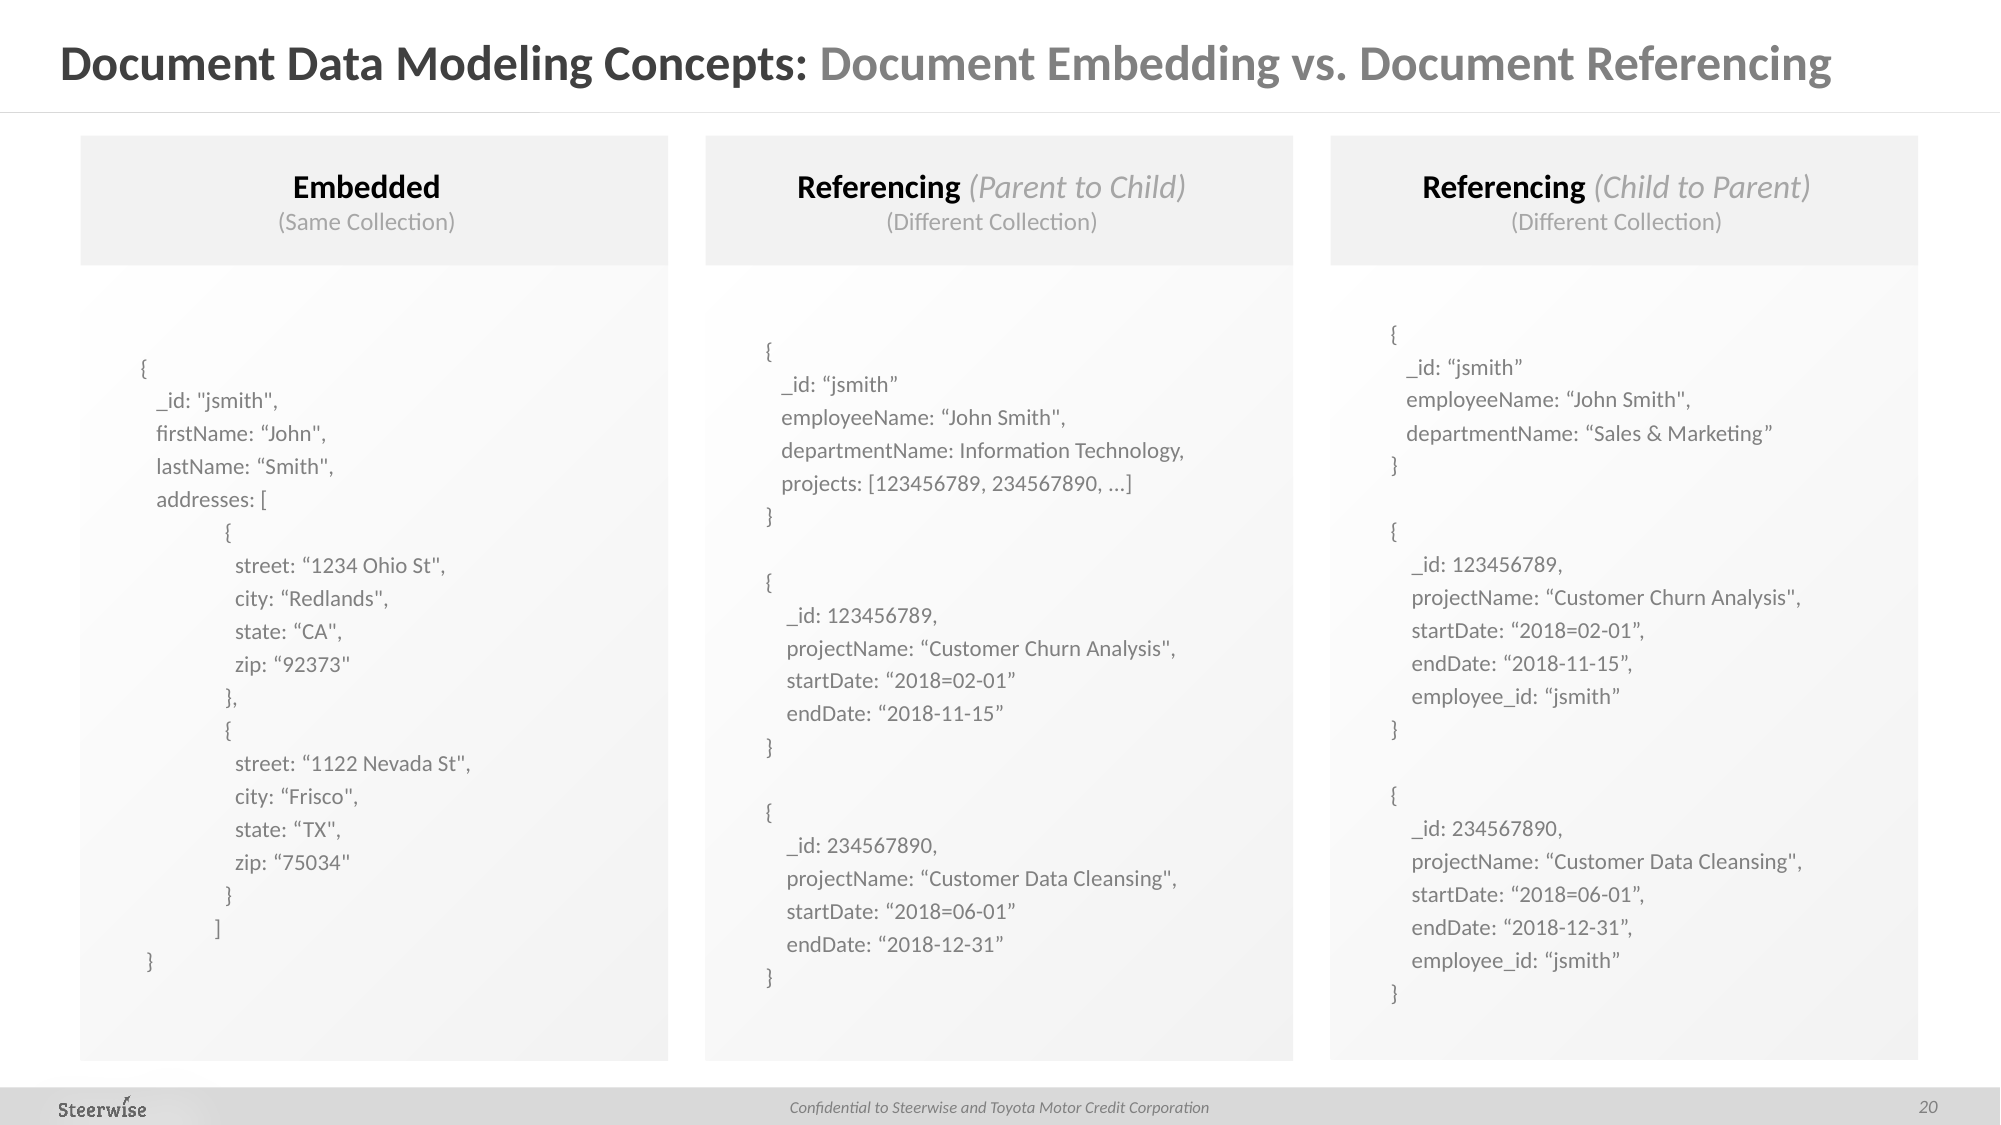

# Document Data Modeling Concepts: Document Embedding vs. Document Referencing
Embedded
(Same Collection)
Referencing (Parent to Child)
(Different Collection)
Referencing (Child to Parent)
(Different Collection)
{
   _id: “jsmith”
   employeeName: “John Smith",
   departmentName: “Sales & Marketing”
}

{
    _id: 123456789,
    projectName: “Customer Churn Analysis",
    startDate: “2018=02-01”,
    endDate: “2018-11-15”,
    employee_id: “jsmith”
}

{
    _id: 234567890,
    projectName: “Customer Data Cleansing",
    startDate: “2018=06-01”,
    endDate: “2018-12-31”,
    employee_id: “jsmith”
}
{
   _id: "jsmith",
   firstName: “John",
   lastName: “Smith",
   addresses: [
                {
                  street: “1234 Ohio St",
                  city: “Redlands",
                  state: “CA",
                  zip: “92373"
                },
                {
                  street: “1122 Nevada St",
                  city: “Frisco",
                  state: “TX",
                  zip: “75034"
                }
              ]
 }
{
   _id: “jsmith”
   employeeName: “John Smith",
   departmentName: Information Technology,
   projects: [123456789, 234567890, ...]
}

{
    _id: 123456789,
    projectName: “Customer Churn Analysis",
    startDate: “2018=02-01”
    endDate: “2018-11-15”
}

{
    _id: 234567890,
    projectName: “Customer Data Cleansing",
    startDate: “2018=06-01”
    endDate: “2018-12-31”
}
20